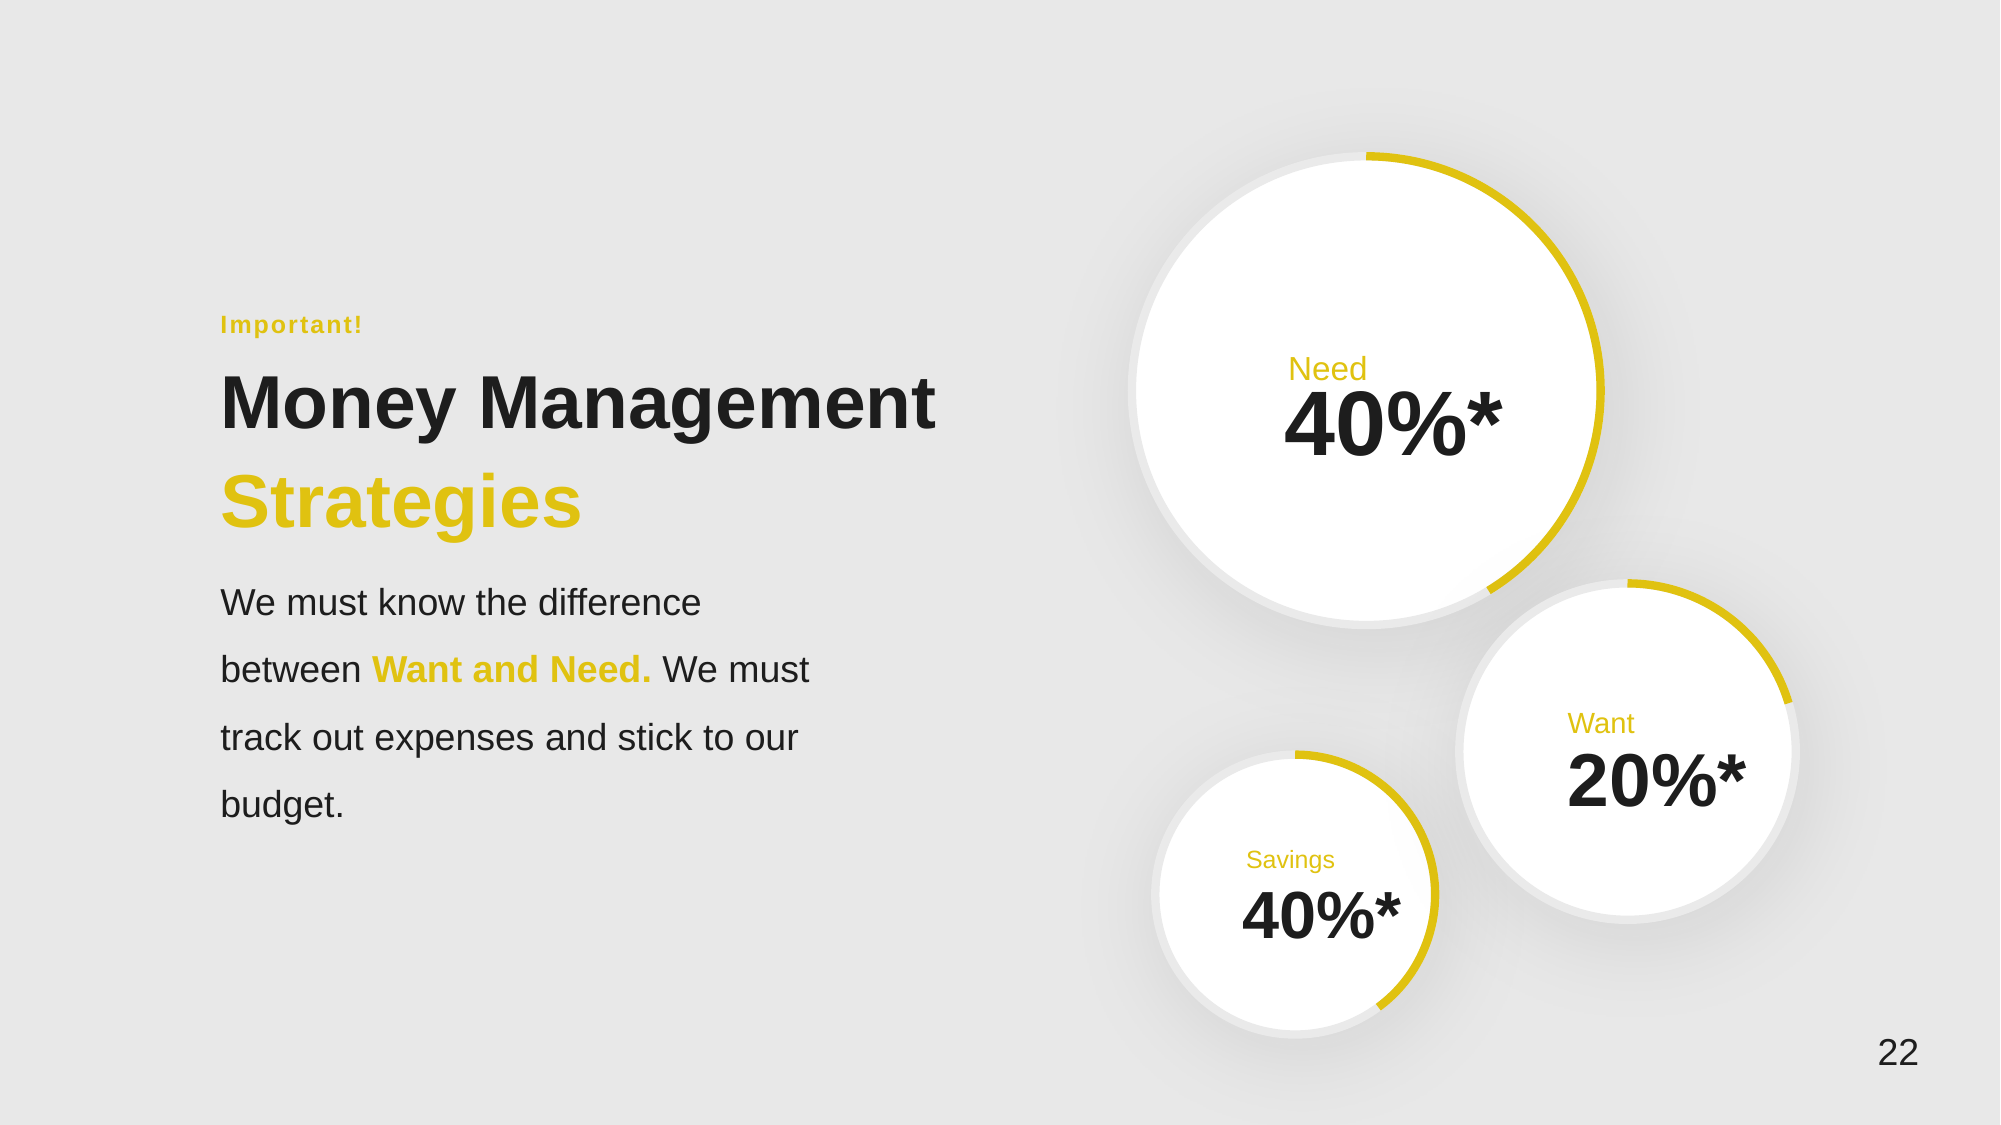

Need
40%*
Important!
Money Management
Strategies
We must know the difference between Want and Need. We must track out expenses and stick to our budget.

Want
20%*

Savings
40%*
22